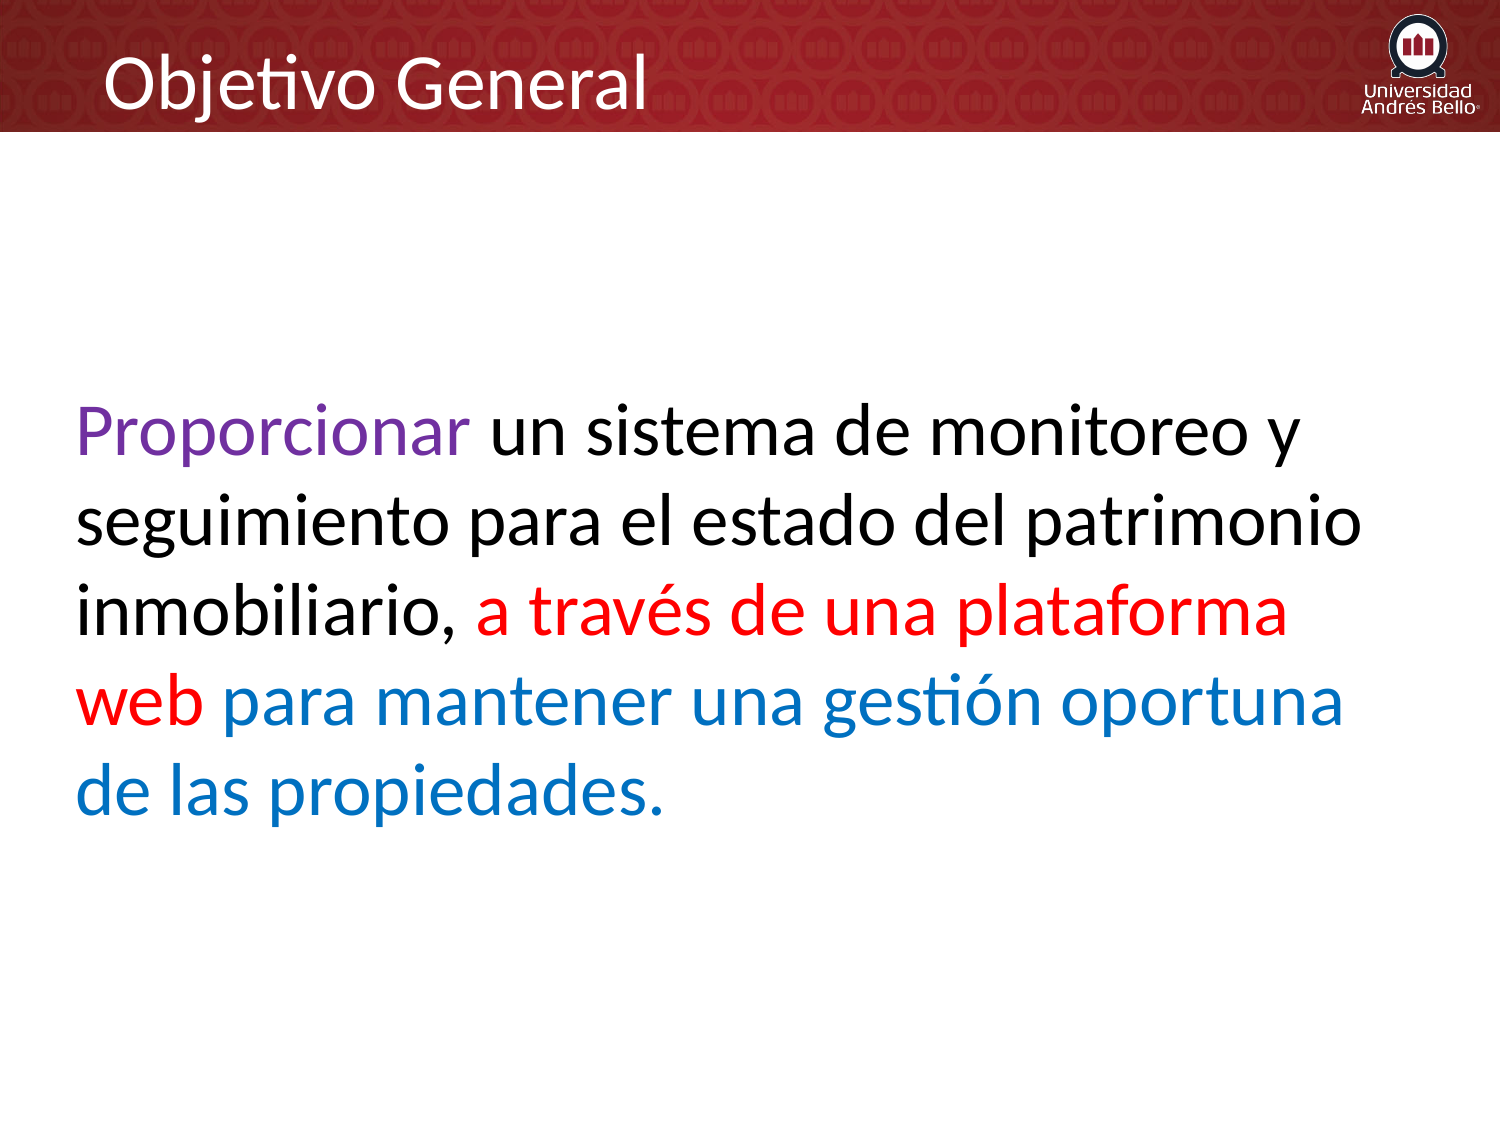

Objetivo General
Proporcionar un sistema de monitoreo y seguimiento para el estado del patrimonio inmobiliario, a través de una plataforma web para mantener una gestión oportuna de las propiedades.